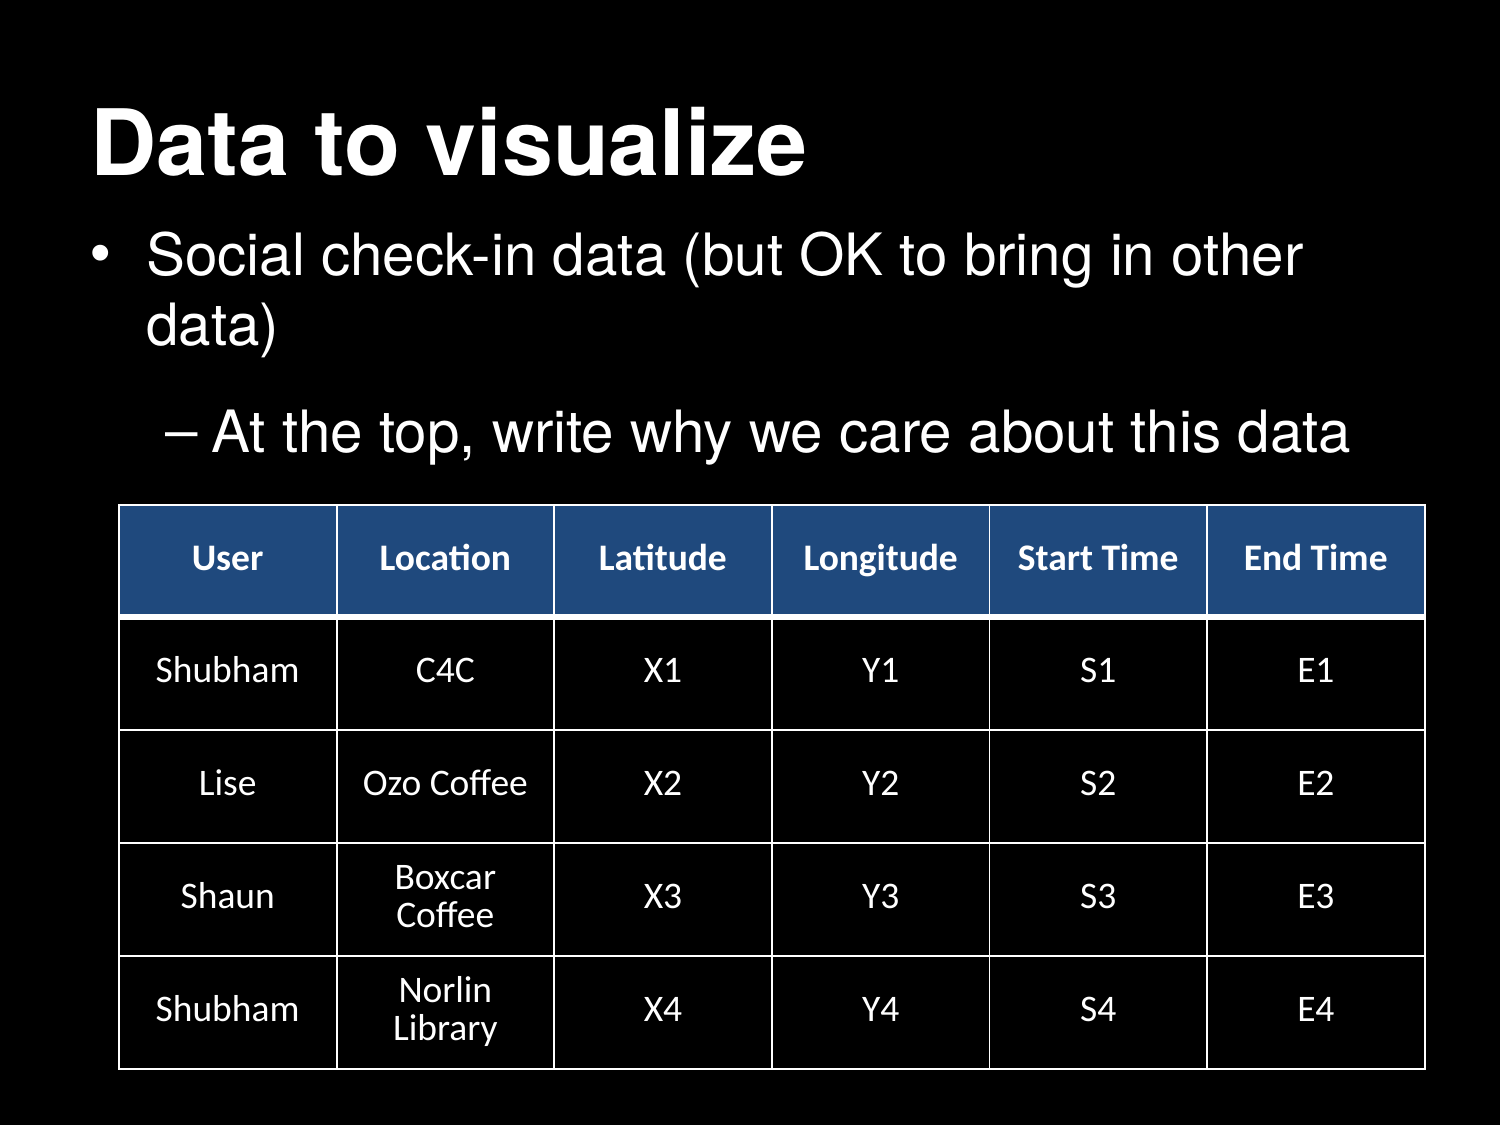

# Data to visualize
Social check-in data (but OK to bring in other data)
At the top, write why we care about this data

| User | Location | Latitude | Longitude | Start Time | End Time |
| --- | --- | --- | --- | --- | --- |
| Shubham | C4C | X1 | Y1 | S1 | E1 |
| Lise | Ozo Coffee | X2 | Y2 | S2 | E2 |
| Shaun | Boxcar Coffee | X3 | Y3 | S3 | E3 |
| Shubham | Norlin Library | X4 | Y4 | S4 | E4 |